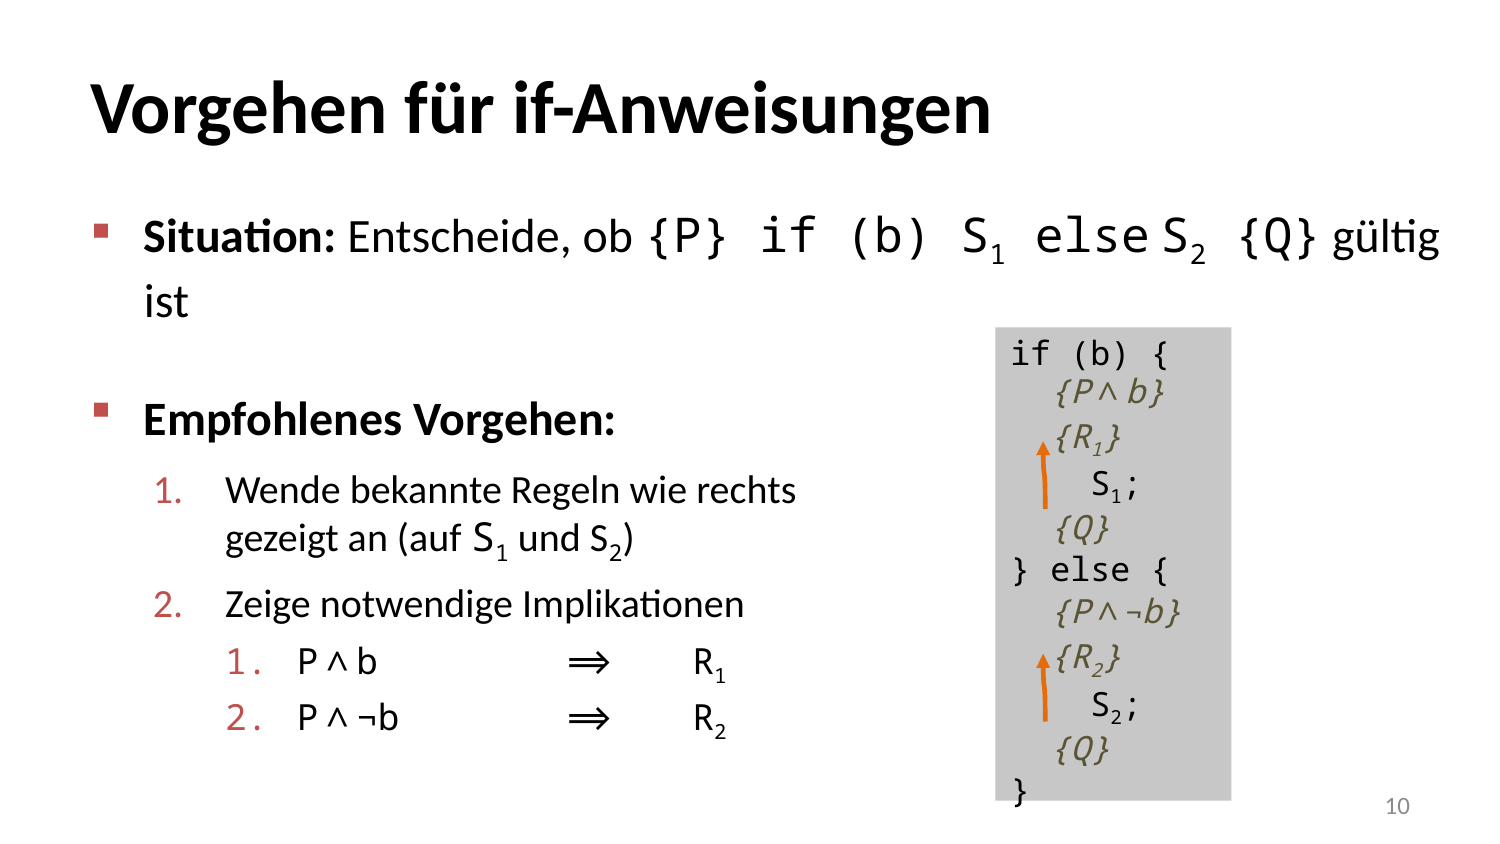

# Vorgehen für if-Anweisungen
Situation: Entscheide, ob {P} if (b) S1 else S2 {Q} gültig ist

Empfohlenes Vorgehen:
Wende bekannte Regeln wie rechts
gezeigt an (auf S1 und S2)
Zeige notwendige Implikationen
P ∧ b 	⟹ 	R1
P ∧ ¬b	⟹ 	R2

if (b) {
  {P ∧ b}
  {R1}
    S1;
  {Q}
} else {
  {P ∧ ¬b}
  {R2}
    S2;
  {Q}
}
10